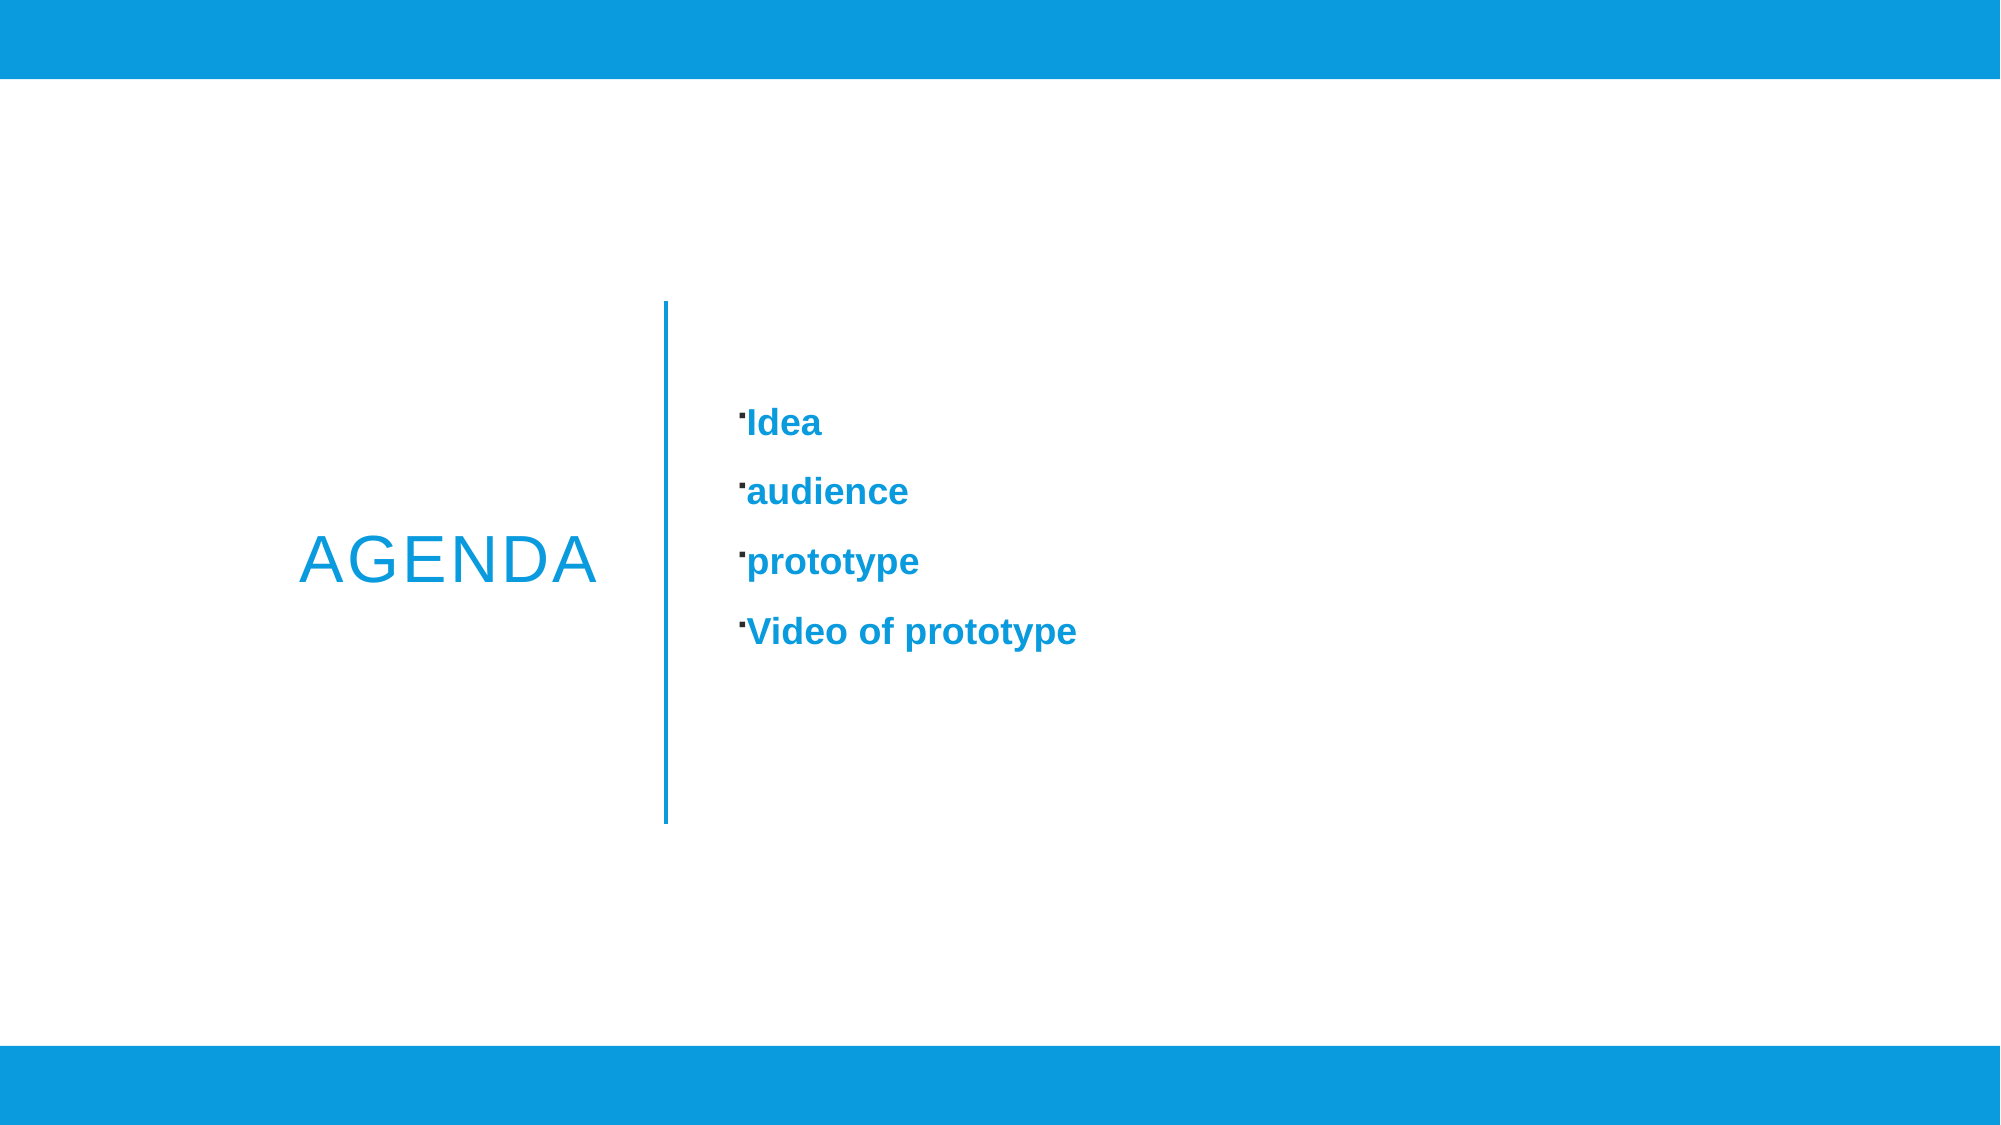

Idea
audience
prototype
Video of prototype

# Agenda